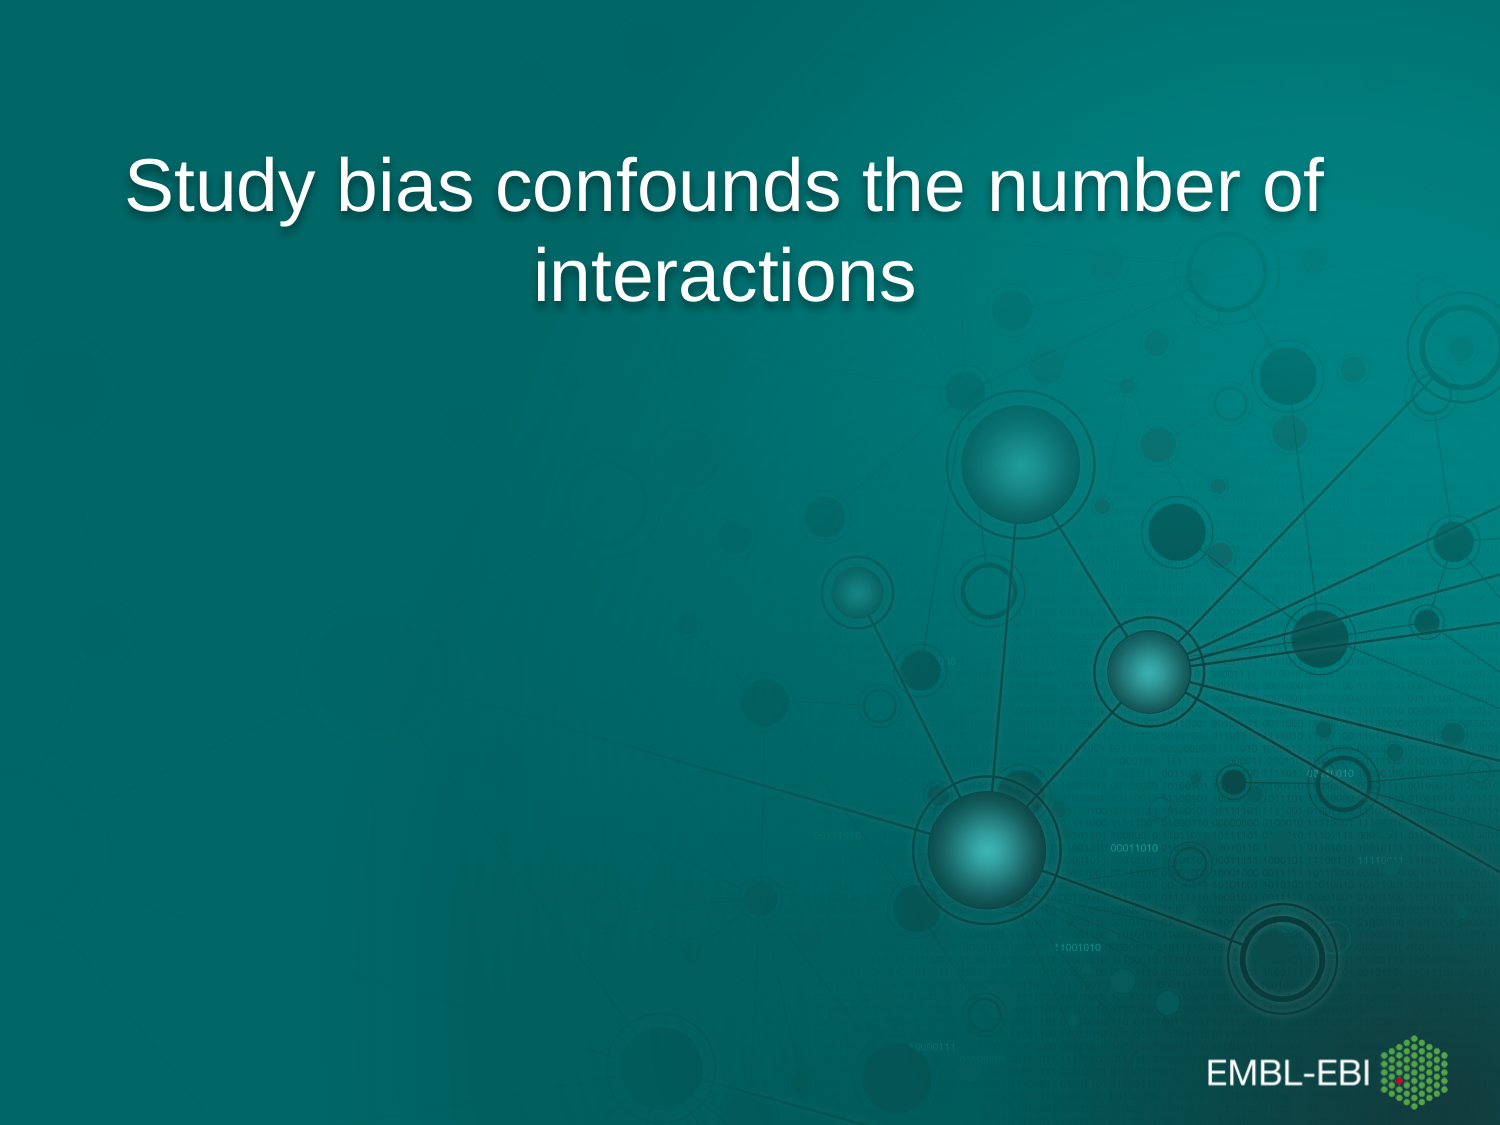

# Study bias confounds the number of interactions